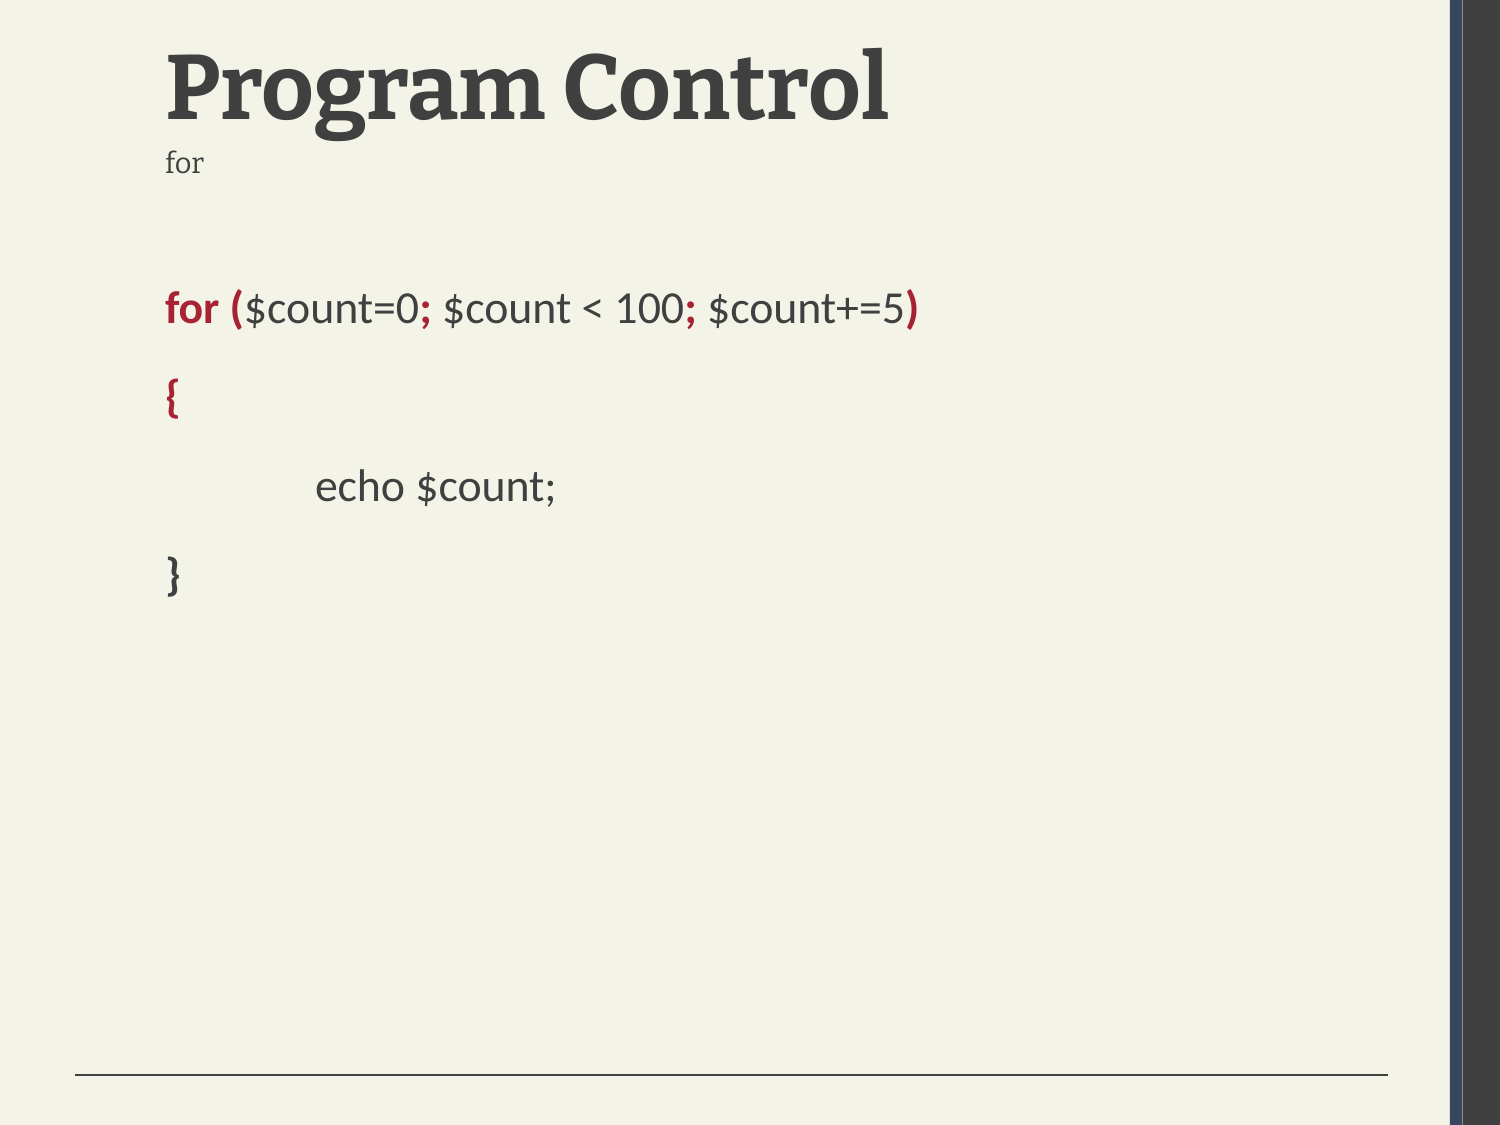

# Program Control
for
for ($count=0; $count < 100; $count+=5)
{
	echo $count;
}